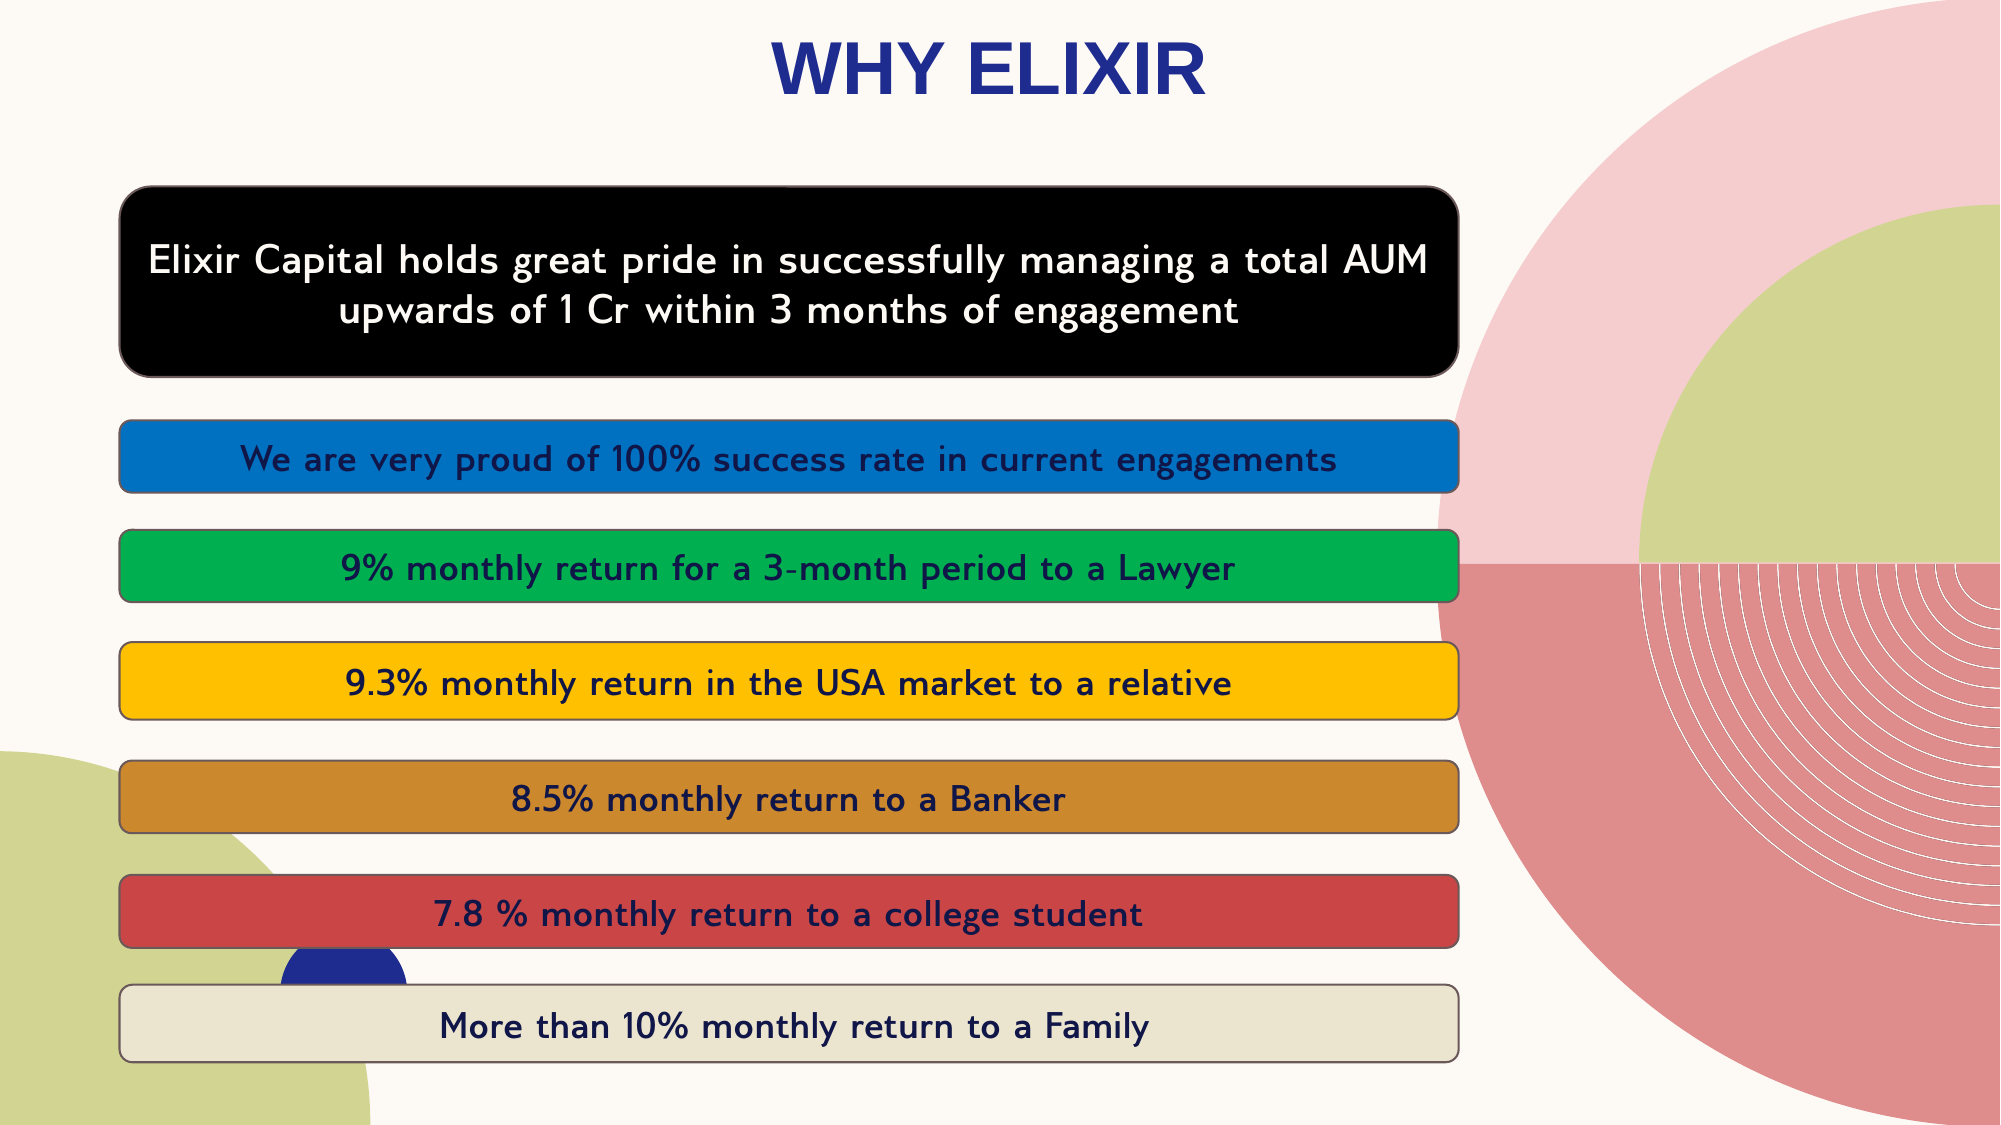

WHY ELIXIR
Elixir Capital holds great pride in successfully managing a total AUM upwards of 1 Cr within 3 months of engagement
We are very proud of 100% success rate in current engagements
9% monthly return for a 3-month period to a Lawyer
9.3% monthly return in the USA market to a relative
8.5% monthly return to a Banker
7.8 % monthly return to a college student
 More than 10% monthly return to a Family